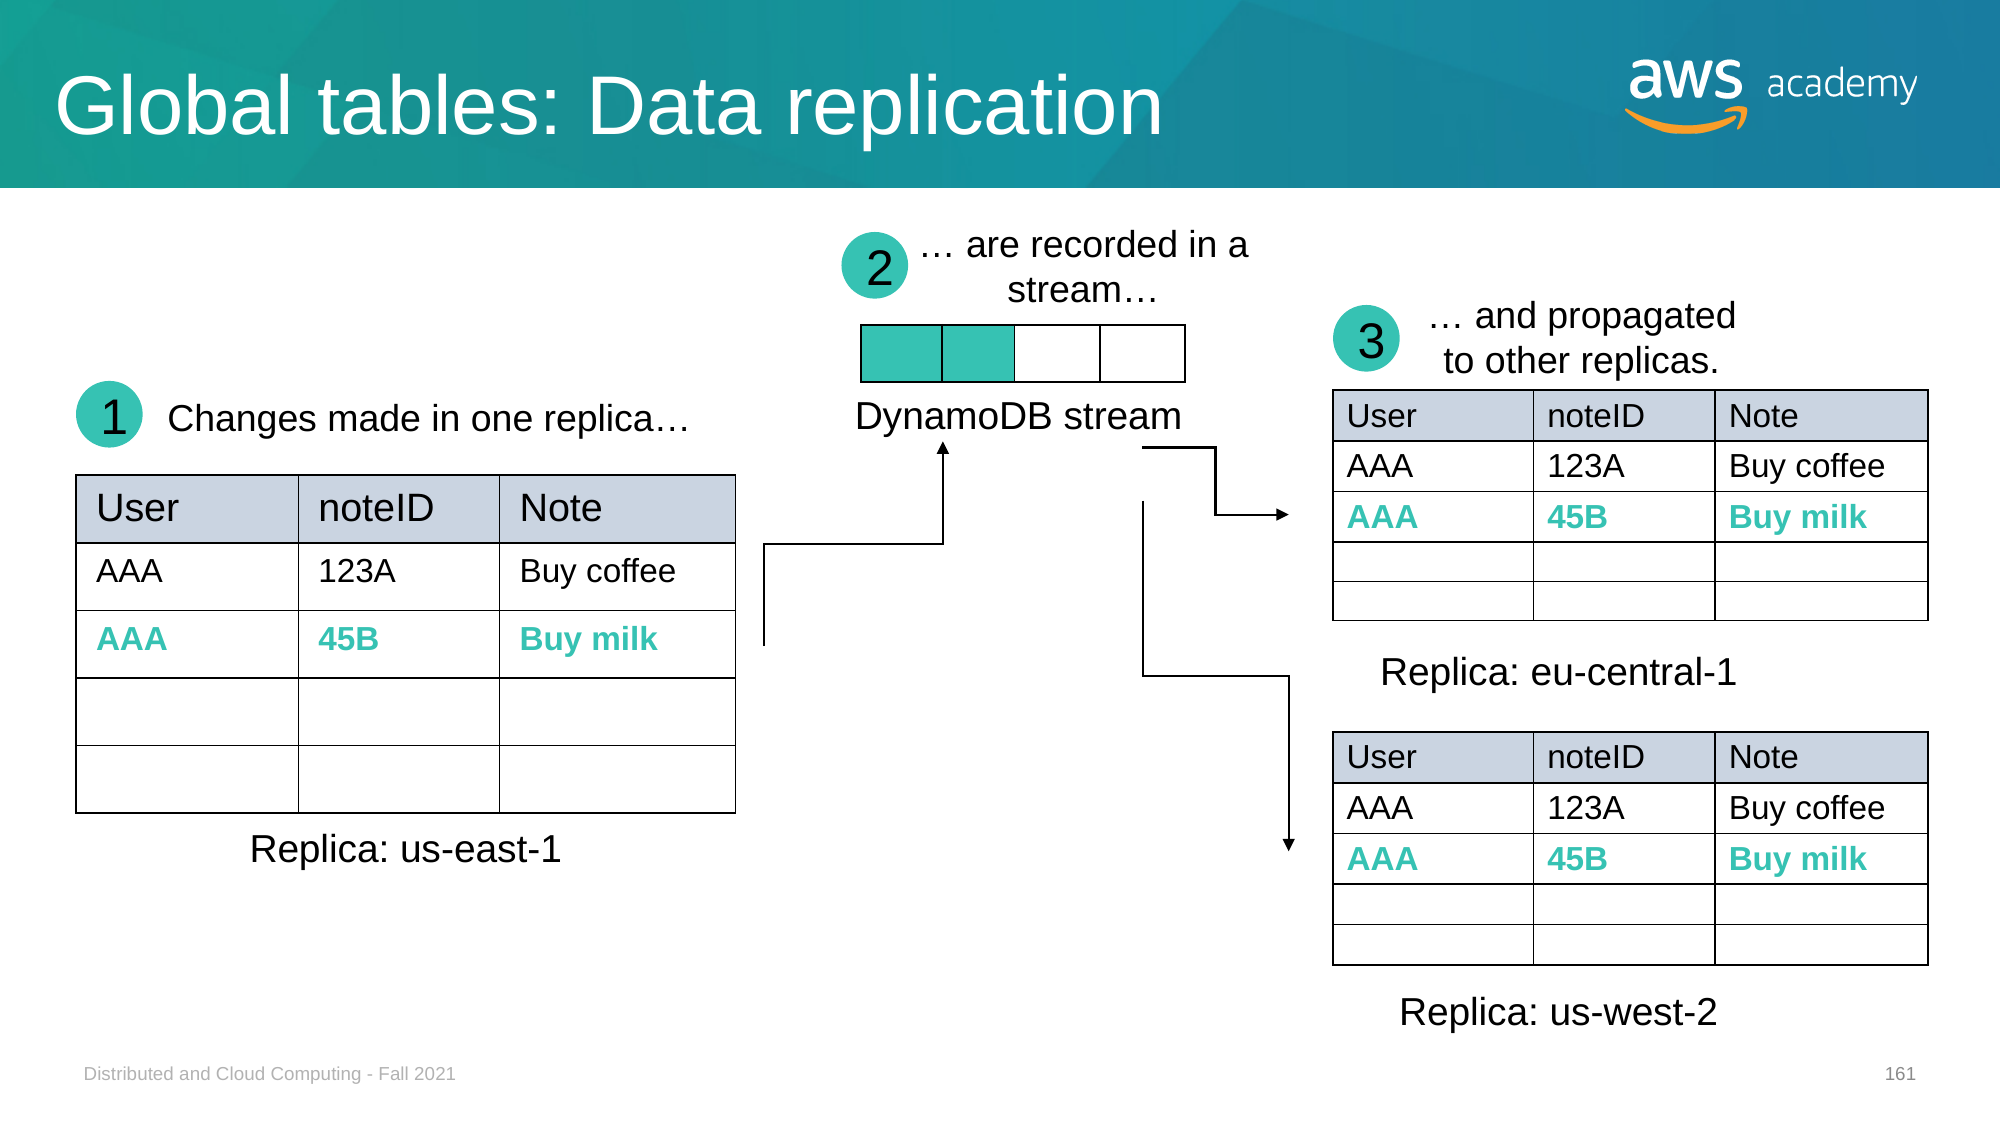

# Global tables: Data replication
… are recorded in a stream…
2
… and propagated to other replicas.
3
|  |  |  |  |
| --- | --- | --- | --- |
1
DynamoDB stream
Changes made in one replica…
| User | noteID | Note |
| --- | --- | --- |
| AAA | 123A | Buy coffee |
| AAA | 45B | Buy milk |
|  |  |  |
|  |  |  |
| User | noteID | Note |
| --- | --- | --- |
| AAA | 123A | Buy coffee |
| AAA | 45B | Buy milk |
|  |  |  |
|  |  |  |
Replica: eu-central-1
| User | noteID | Note |
| --- | --- | --- |
| AAA | 123A | Buy coffee |
| AAA | 45B | Buy milk |
|  |  |  |
|  |  |  |
Replica: us-east-1
Replica: us-west-2
Distributed and Cloud Computing - Fall 2021
161